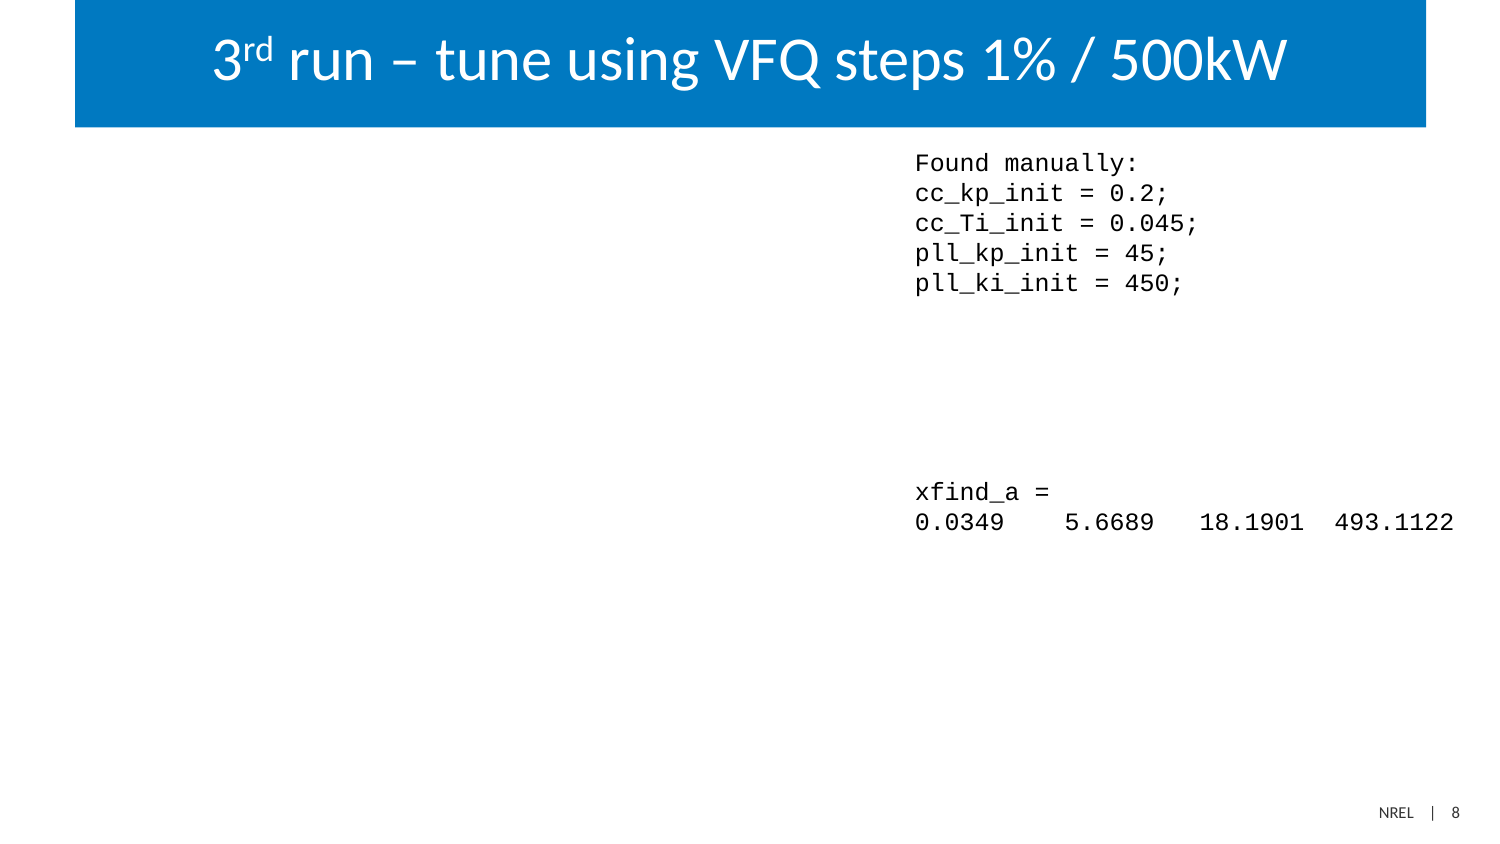

# 3rd run – tune using VFQ steps 1% / 500kW
Found manually:
cc_kp_init = 0.2;
cc_Ti_init = 0.045;
pll_kp_init = 45;
pll_ki_init = 450;

xfind_a =
0.0349    5.6689   18.1901  493.1122